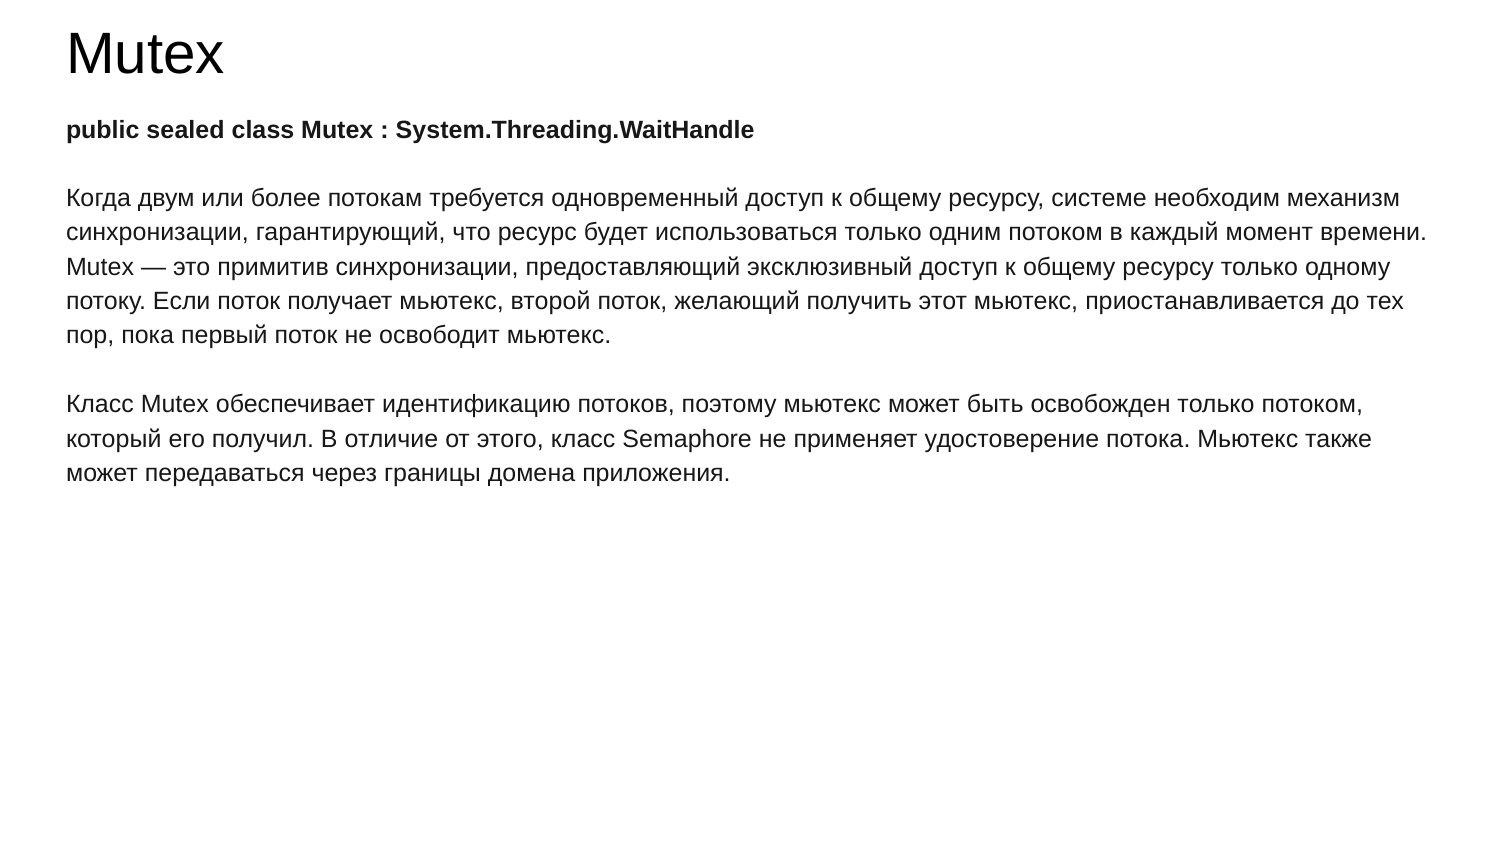

# Mutex
public sealed class Mutex : System.Threading.WaitHandle
Когда двум или более потокам требуется одновременный доступ к общему ресурсу, системе необходим механизм синхронизации, гарантирующий, что ресурс будет использоваться только одним потоком в каждый момент времени. Mutex — это примитив синхронизации, предоставляющий эксклюзивный доступ к общему ресурсу только одному потоку. Если поток получает мьютекс, второй поток, желающий получить этот мьютекс, приостанавливается до тех пор, пока первый поток не освободит мьютекс.
Класс Mutex обеспечивает идентификацию потоков, поэтому мьютекс может быть освобожден только потоком, который его получил. В отличие от этого, класс Semaphore не применяет удостоверение потока. Мьютекс также может передаваться через границы домена приложения.